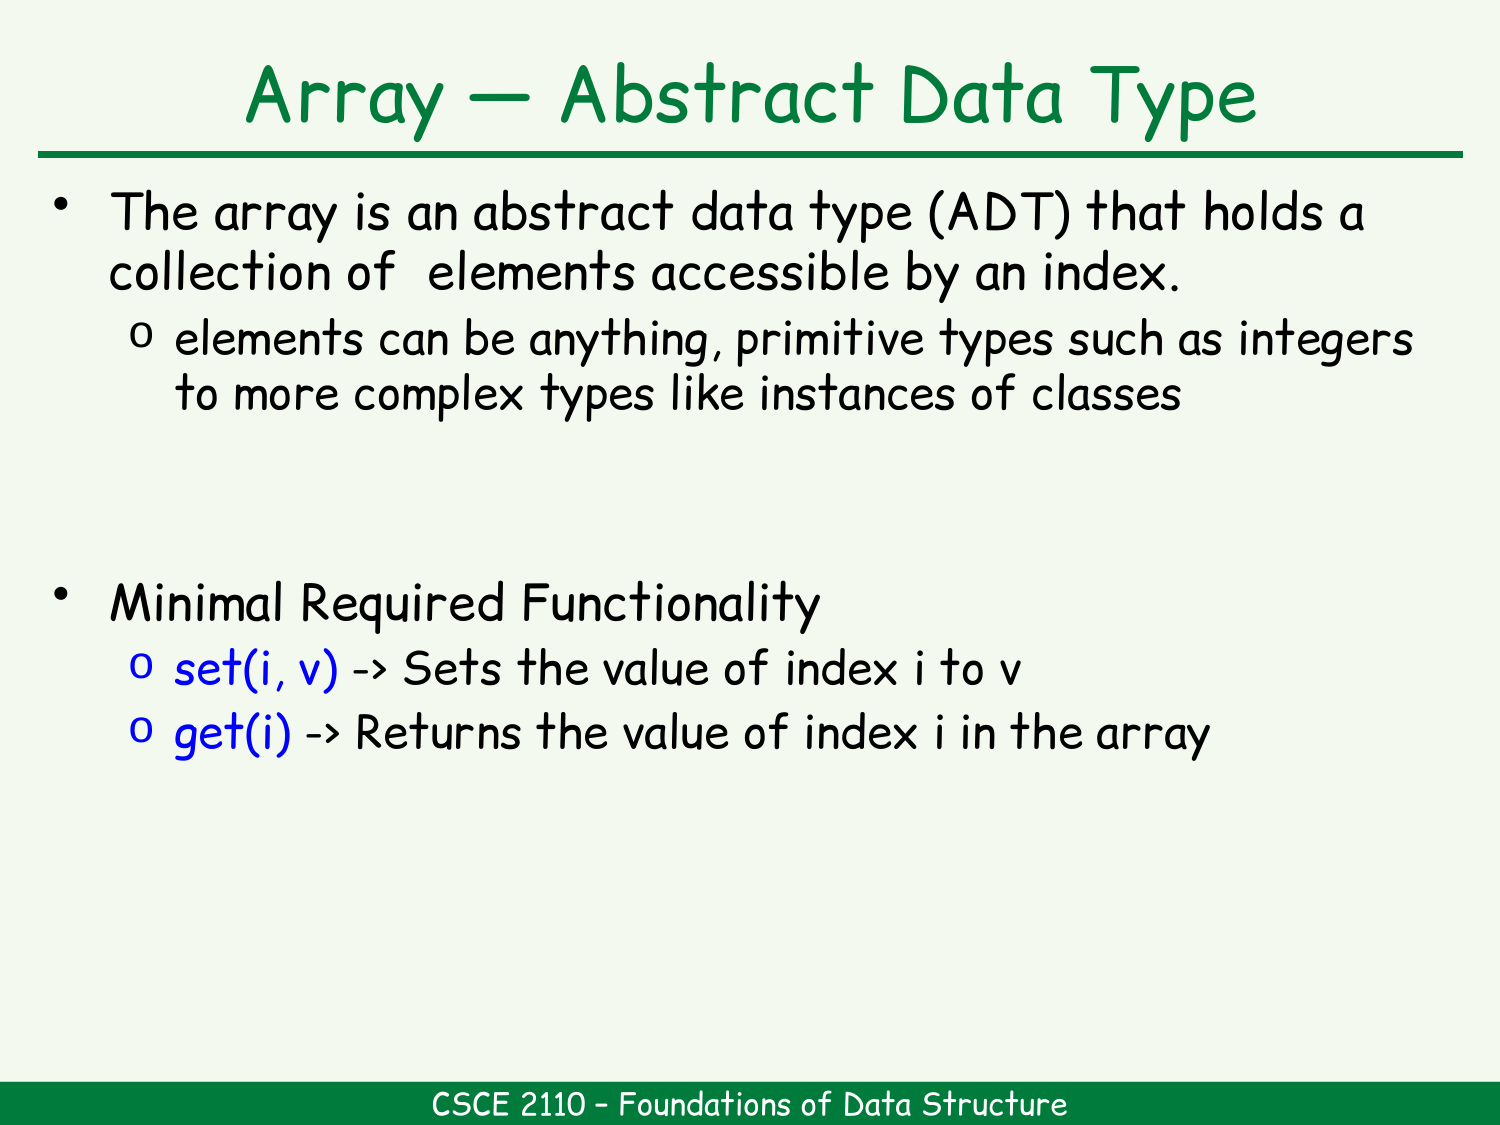

Array — Abstract Data Type
The array is an abstract data type (ADT) that holds a collection of  elements accessible by an index.
elements can be anything, primitive types such as integers to more complex types like instances of classes
Minimal Required Functionality
set(i, v) -> Sets the value of index i to v
get(i) -> Returns the value of index i in the array